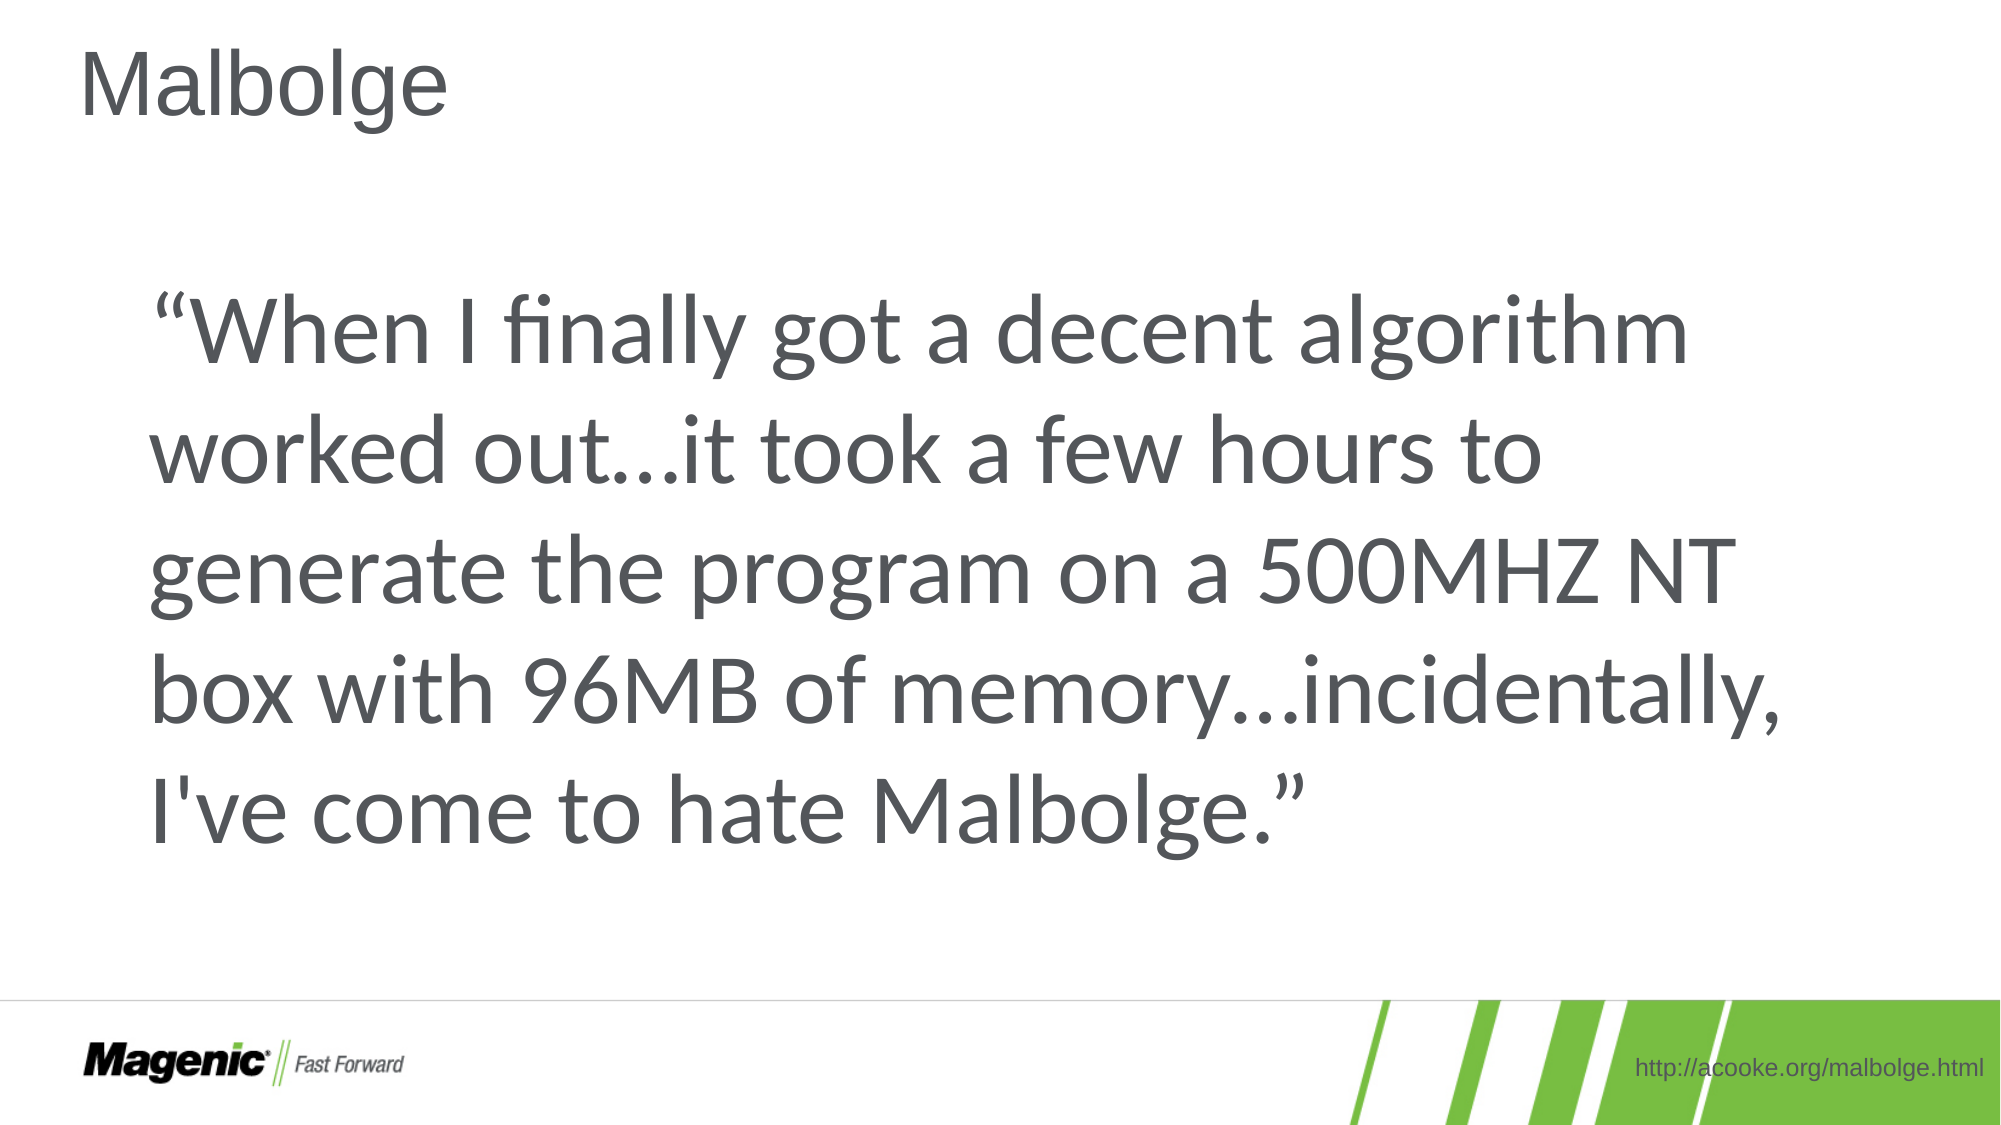

# Malbolge
“When I finally got a decent algorithm worked out…it took a few hours to generate the program on a 500MHZ NT box with 96MB of memory…incidentally, I've come to hate Malbolge.”
http://acooke.org/malbolge.html